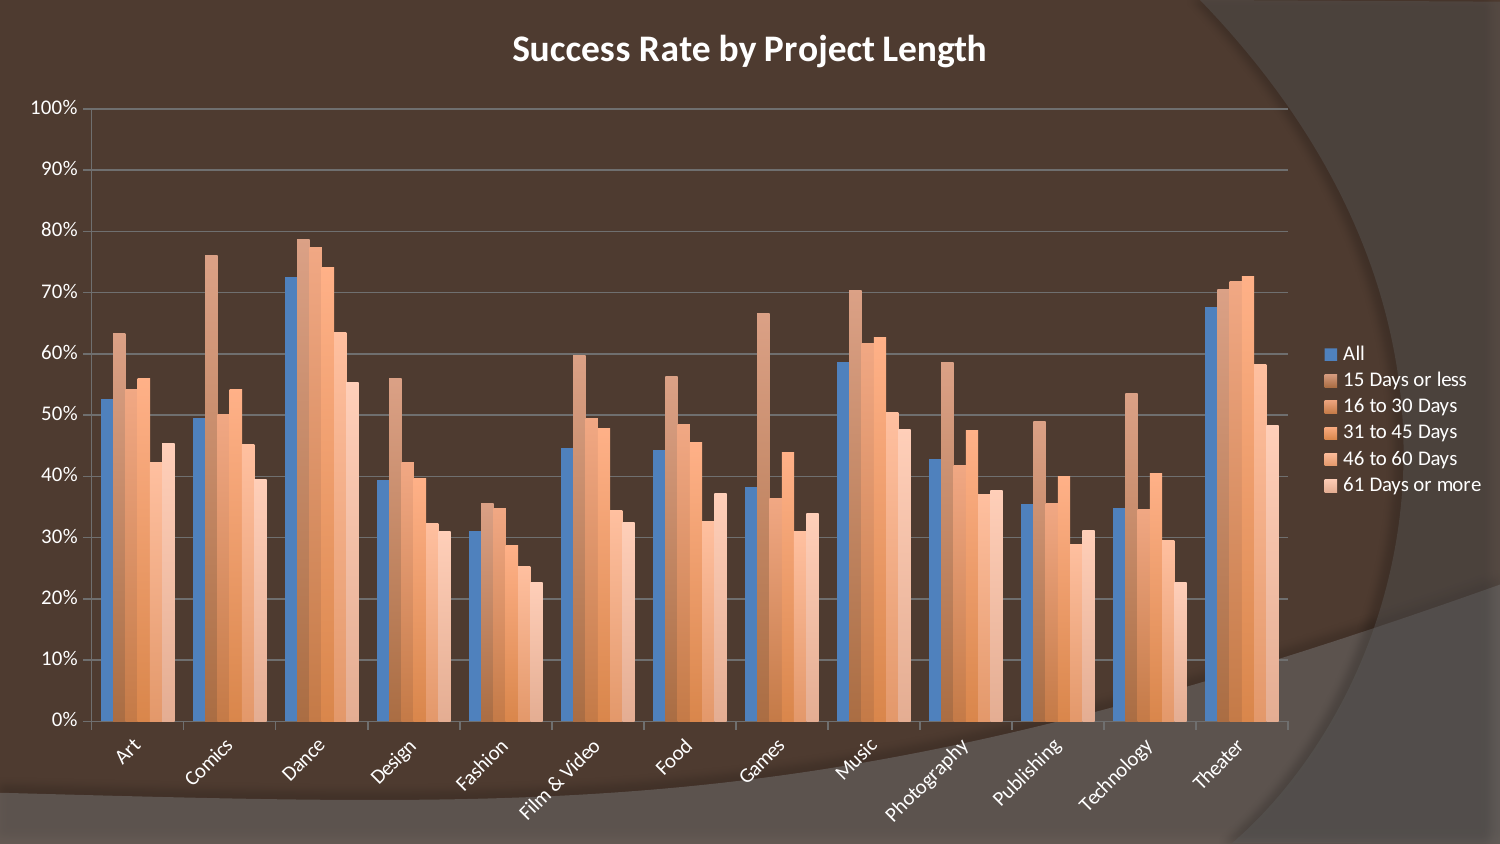

### Chart: Success Rate by Project Length

| Category |  | 15 Days or less | 16 to 30 Days | 31 to 45 Days | 46 to 60 Days | 61 Days or more |
|---|---|---|---|---|---|---|
|  | 0.525837122778007 | 0.6340057636887602 | 0.5412676698586408 | 0.560429722470904 | 0.4231242312423121 | 0.453804347826086 |
|  | 0.4955028618152081 | 0.7600000000000001 | 0.501089324618736 | 0.54178674351585 | 0.452 | 0.3943661971830981 |
|  | 0.7253433208489379 | 0.7872340425531912 | 0.7735849056603771 | 0.741666666666666 | 0.635714285714285 | 0.553571428571428 |
|  | 0.3943161634103011 | 0.56 | 0.42259414225941405 | 0.39619047619047604 | 0.323333333333333 | 0.30927835051546304 |
|  | 0.31105807478122505 | 0.3559322033898301 | 0.34670947030497506 | 0.2866242038216561 | 0.25268817204301 | 0.22666666666666596 |
|  | 0.44579675445597194 | 0.5970636215334418 | 0.4945036070079011 | 0.47781139687342405 | 0.34378126042014 | 0.325183374083129 |
|  | 0.44260204081632587 | 0.5625 | 0.48414985590778 | 0.455205811138014 | 0.3253424657534241 | 0.3714285714285711 |
|  | 0.38203463203463206 | 0.6666666666666661 | 0.364190012180267 | 0.43818181818181806 | 0.31003039513677805 | 0.3396226415094331 |
|  | 0.587488166614073 | 0.7030878859857479 | 0.617344922955353 | 0.6267346360804302 | 0.503860219422998 | 0.4771024146544541 |
|  | 0.4275156338828881 | 0.5853658536585361 | 0.41847041847041805 | 0.474248927038626 | 0.36956521739130405 | 0.37755102040816296 |
|  | 0.35473361441165097 | 0.4898989898989891 | 0.355240549828178 | 0.399212598425196 | 0.287909836065573 | 0.311659192825112 |
|  | 0.34745762711864403 | 0.5357142857142849 | 0.34584450402144706 | 0.40441176470588214 | 0.29508196721311414 | 0.22727272727272696 |
|  | 0.6767210787792762 | 0.7044025157232697 | 0.7188755020080322 | 0.7263751763046541 | 0.5833333333333329 | 0.48275862068965514 |
#